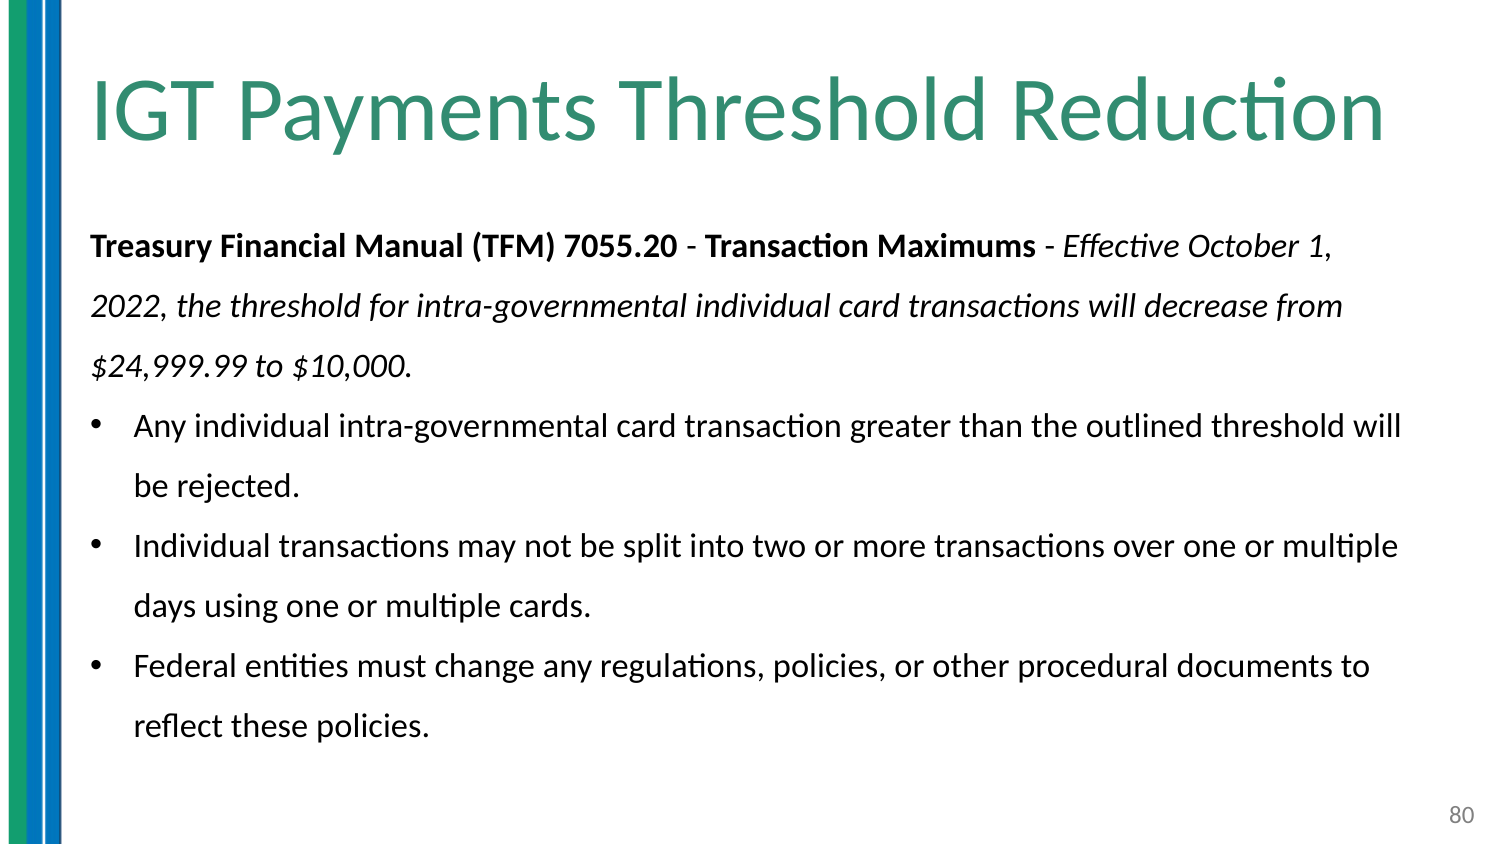

# IGT Payments Threshold Reduction
Treasury Financial Manual (TFM) 7055.20 - Transaction Maximums - Effective October 1, 2022, the threshold for intra-governmental individual card transactions will decrease from $24,999.99 to $10,000.
Any individual intra-governmental card transaction greater than the outlined threshold will be rejected.
Individual transactions may not be split into two or more transactions over one or multiple days using one or multiple cards.
Federal entities must change any regulations, policies, or other procedural documents to reflect these policies.